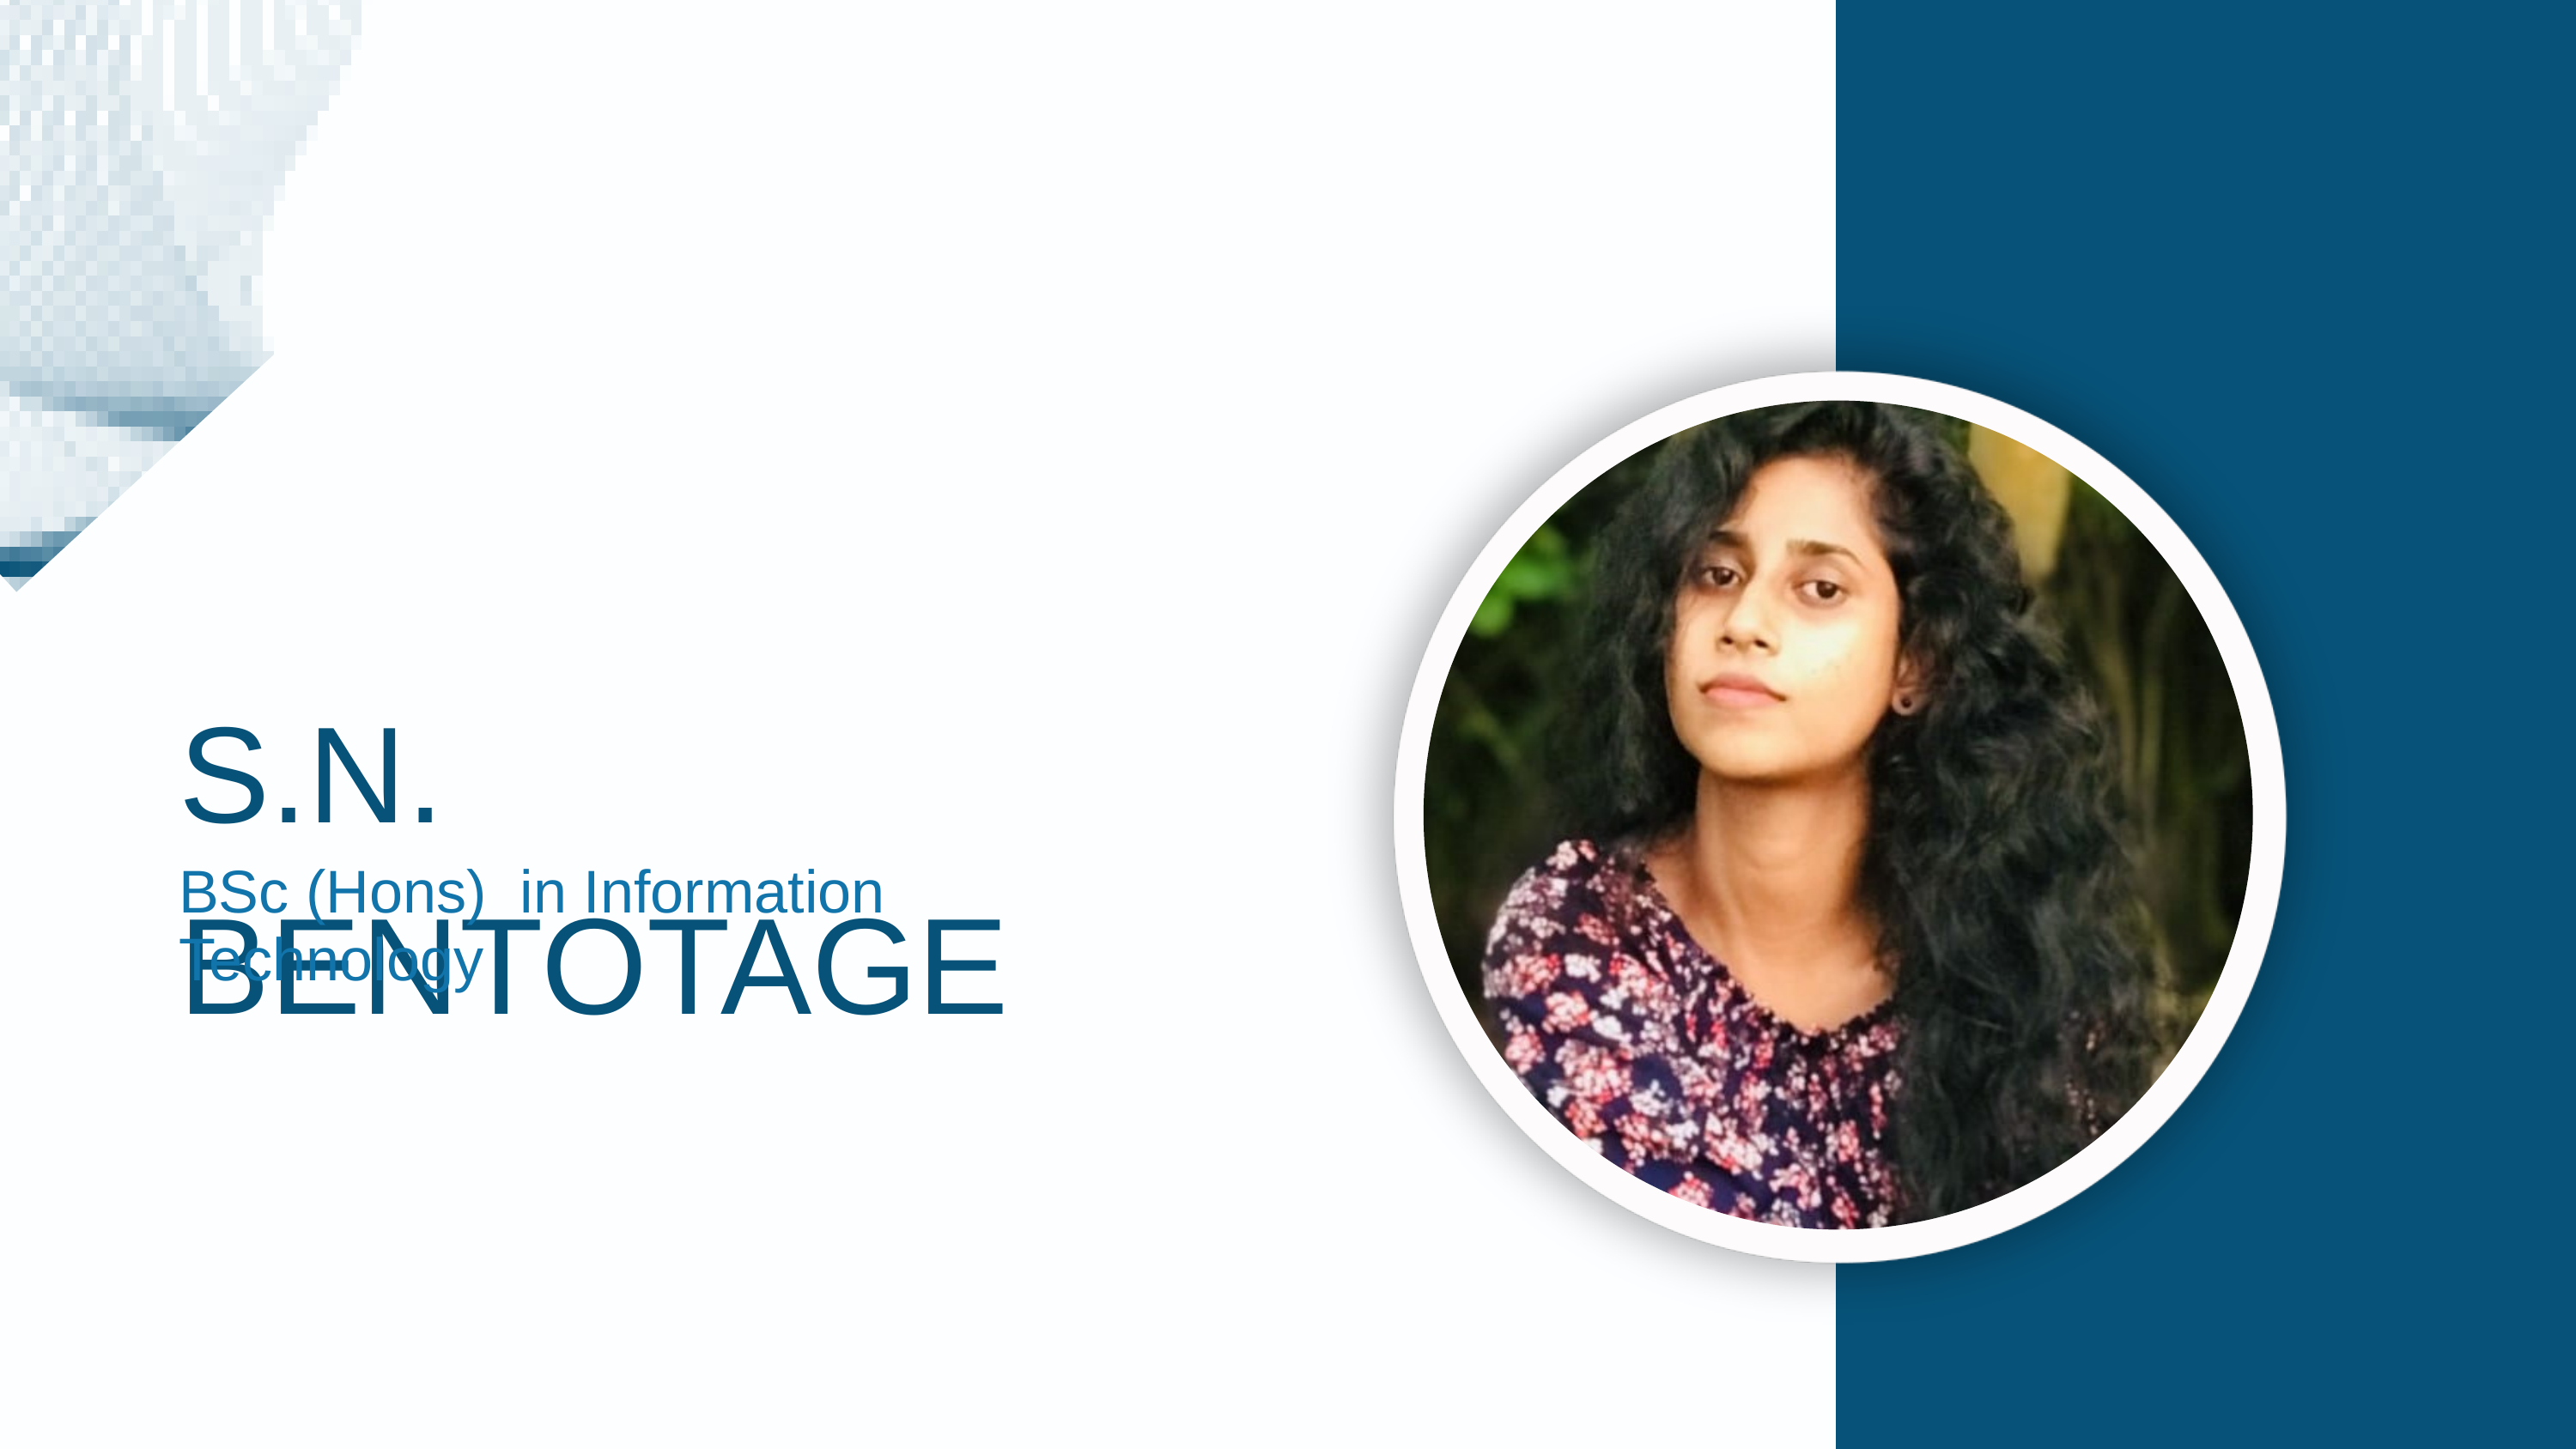

S.N. BENTOTAGE

BSc (Hons)  in Information Technology